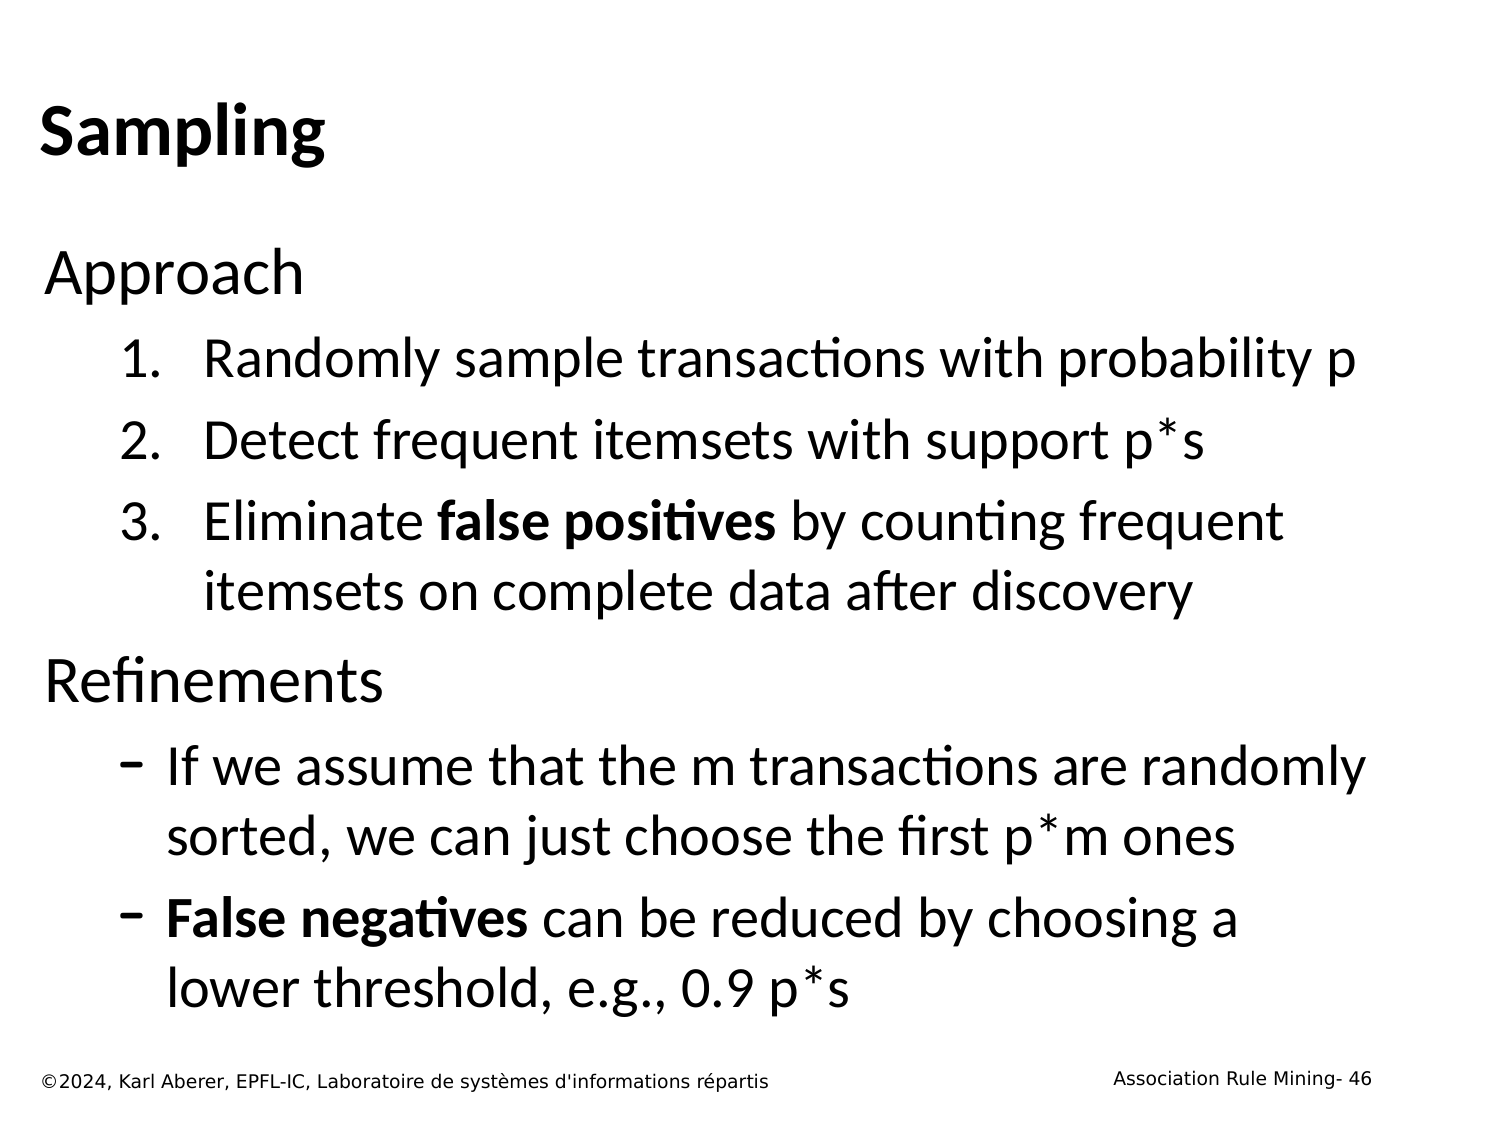

# Sampling
Approach
Randomly sample transactions with probability p
Detect frequent itemsets with support p*s
Eliminate false positives by counting frequent itemsets on complete data after discovery
Refinements
If we assume that the m transactions are randomly sorted, we can just choose the first p*m ones
False negatives can be reduced by choosing a lower threshold, e.g., 0.9 p*s
©2024, Karl Aberer, EPFL-IC, Laboratoire de systèmes d'informations répartis